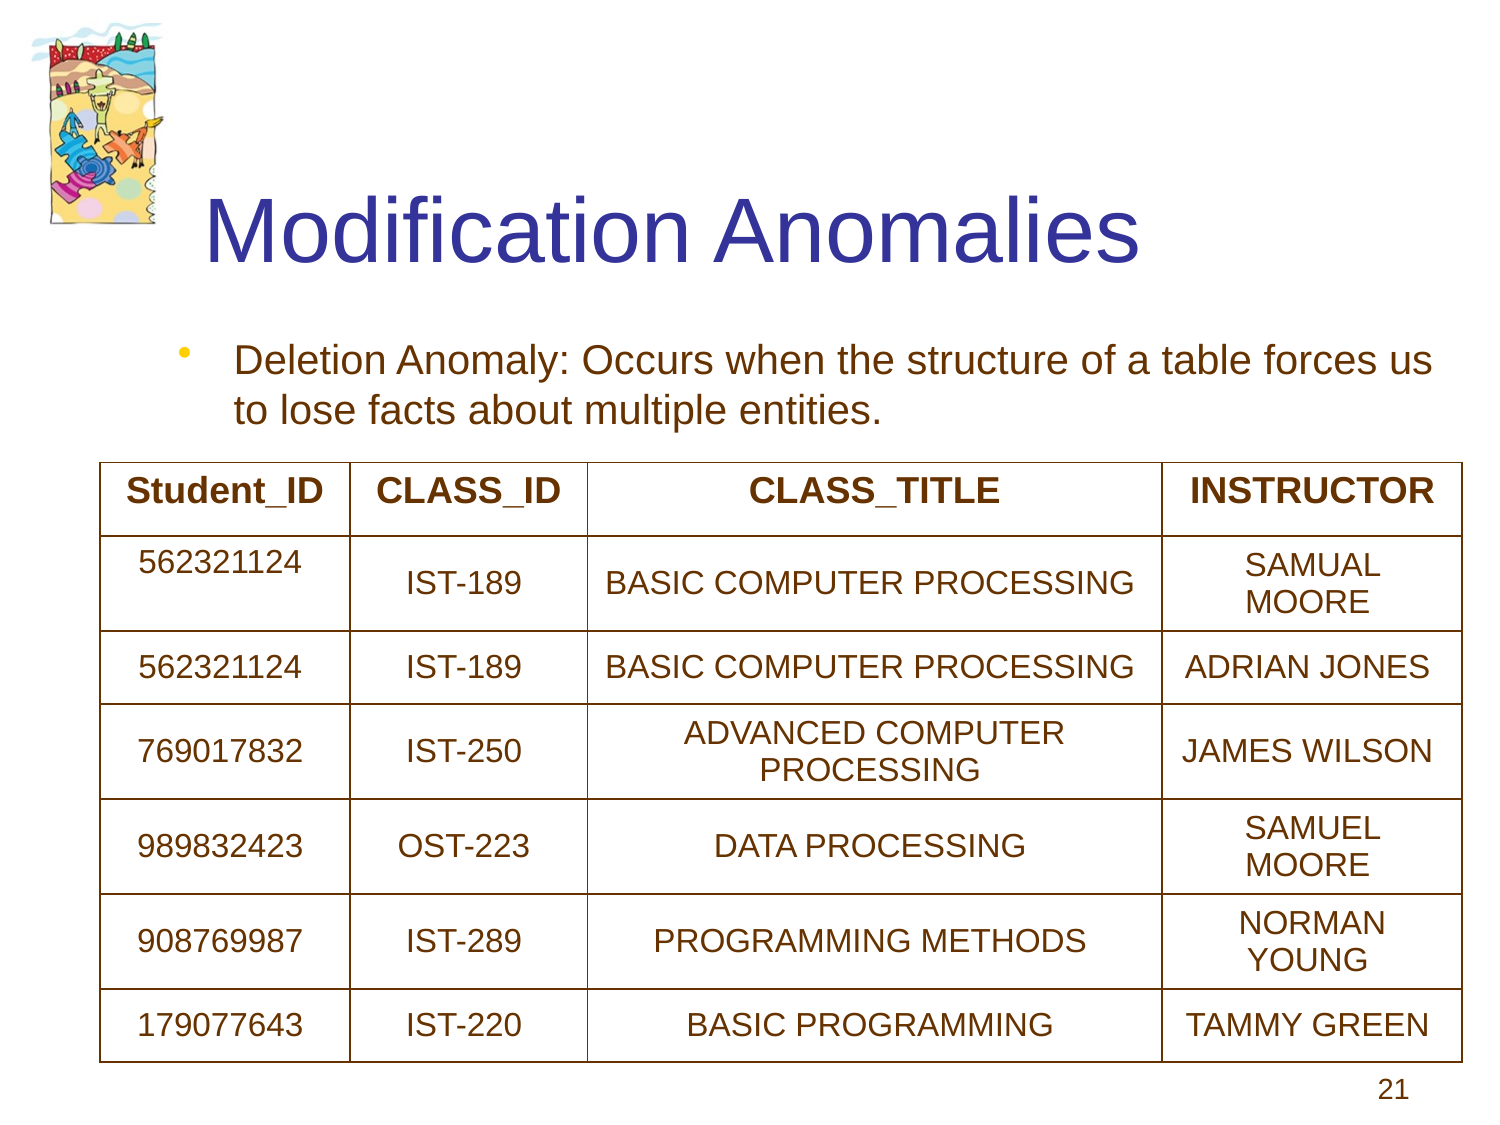

# Modification Anomalies
Deletion Anomaly: Occurs when the structure of a table forces us to lose facts about multiple entities.

| Student\_ID | CLASS\_ID | CLASS\_TITLE | INSTRUCTOR |
| --- | --- | --- | --- |
| 562321124 | IST-189 | BASIC COMPUTER PROCESSING | SAMUAL MOORE |
| 562321124 | IST-189 | BASIC COMPUTER PROCESSING | ADRIAN JONES |
| 769017832 | IST-250 | ADVANCED COMPUTER PROCESSING | JAMES WILSON |
| 989832423 | OST-223 | DATA PROCESSING | SAMUEL MOORE |
| 908769987 | IST-289 | PROGRAMMING METHODS | NORMAN YOUNG |
| 179077643 | IST-220 | BASIC PROGRAMMING | TAMMY GREEN |
21